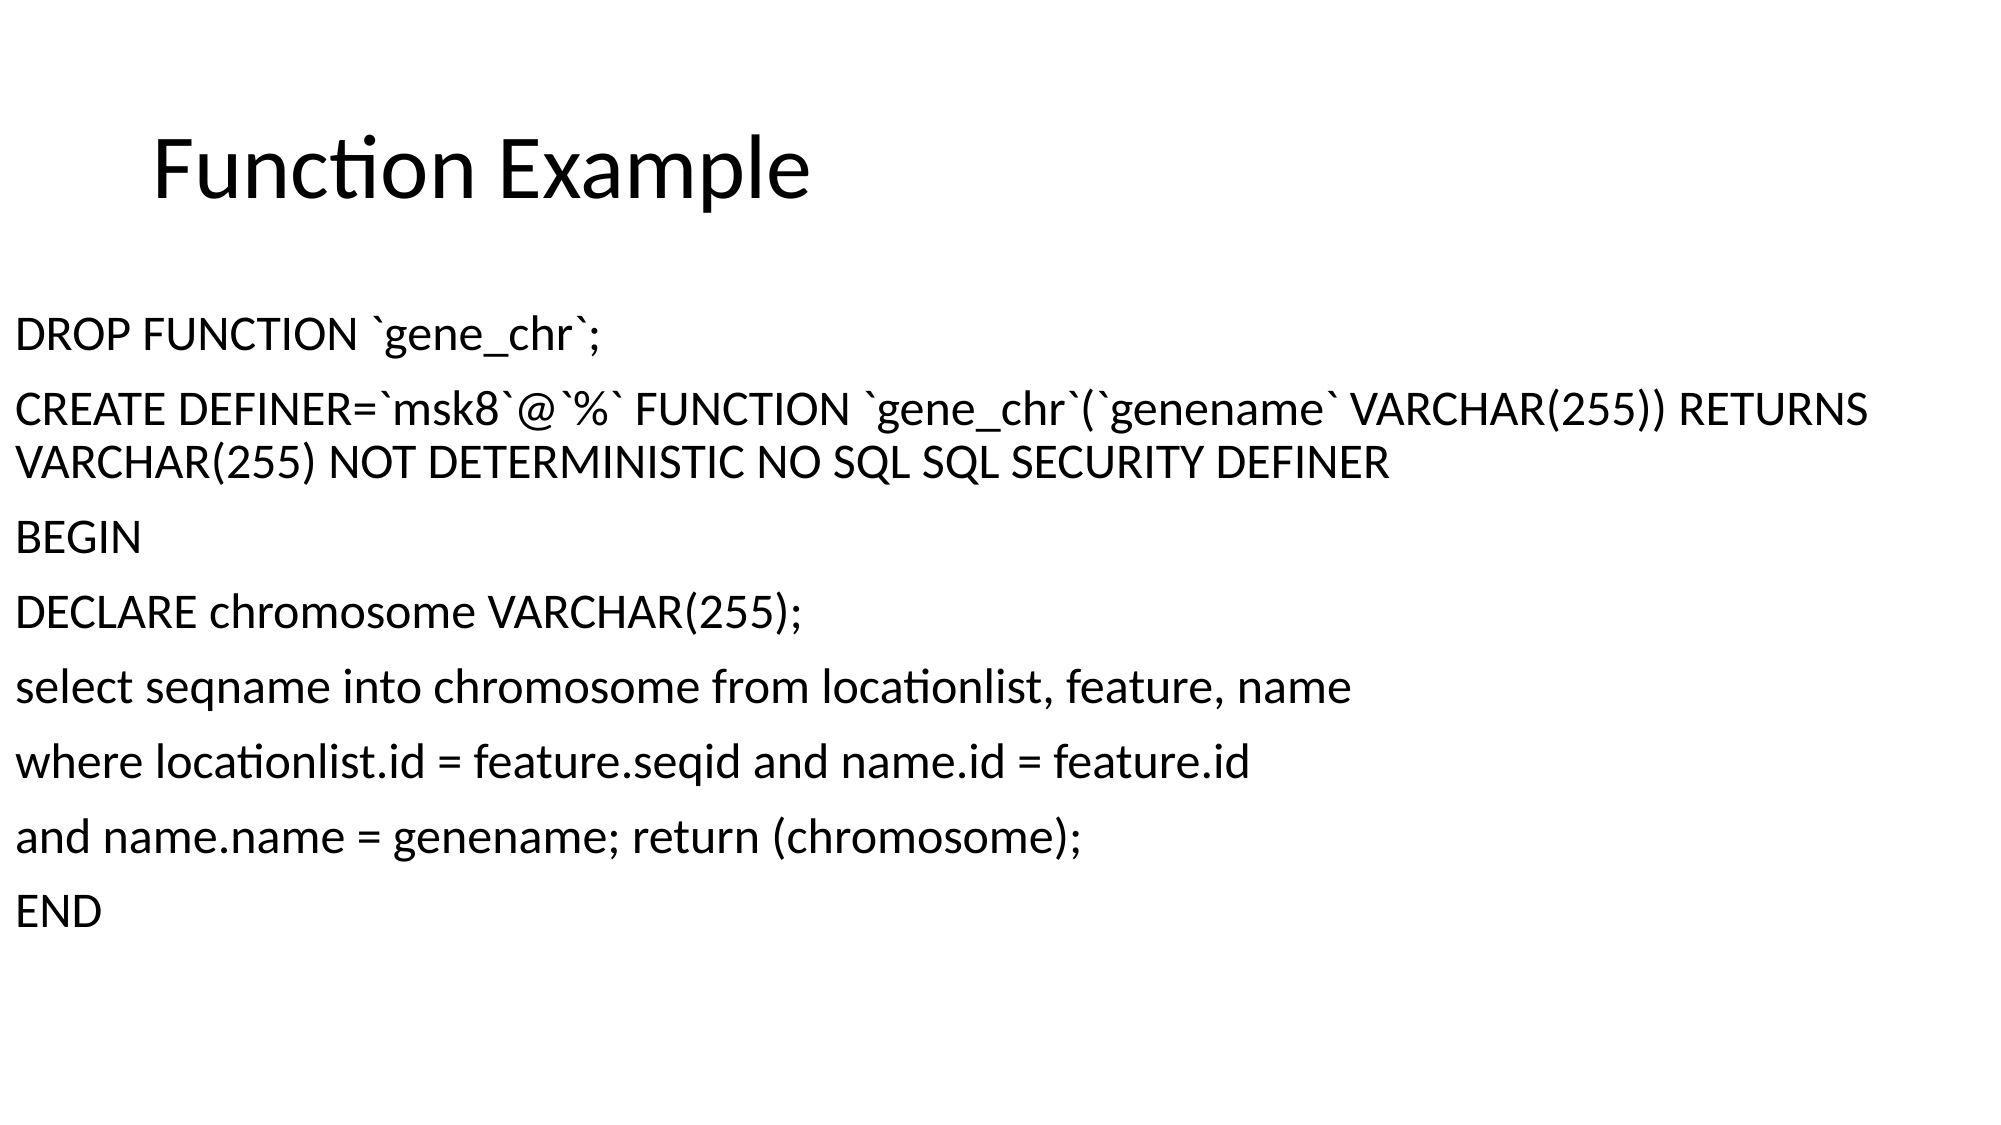

# Function Example
DROP FUNCTION `gene_chr`;
CREATE DEFINER=`msk8`@`%` FUNCTION `gene_chr`(`genename` VARCHAR(255)) RETURNS VARCHAR(255) NOT DETERMINISTIC NO SQL SQL SECURITY DEFINER
BEGIN
DECLARE chromosome VARCHAR(255);
select seqname into chromosome from locationlist, feature, name
where locationlist.id = feature.seqid and name.id = feature.id
and name.name = genename; return (chromosome);
END